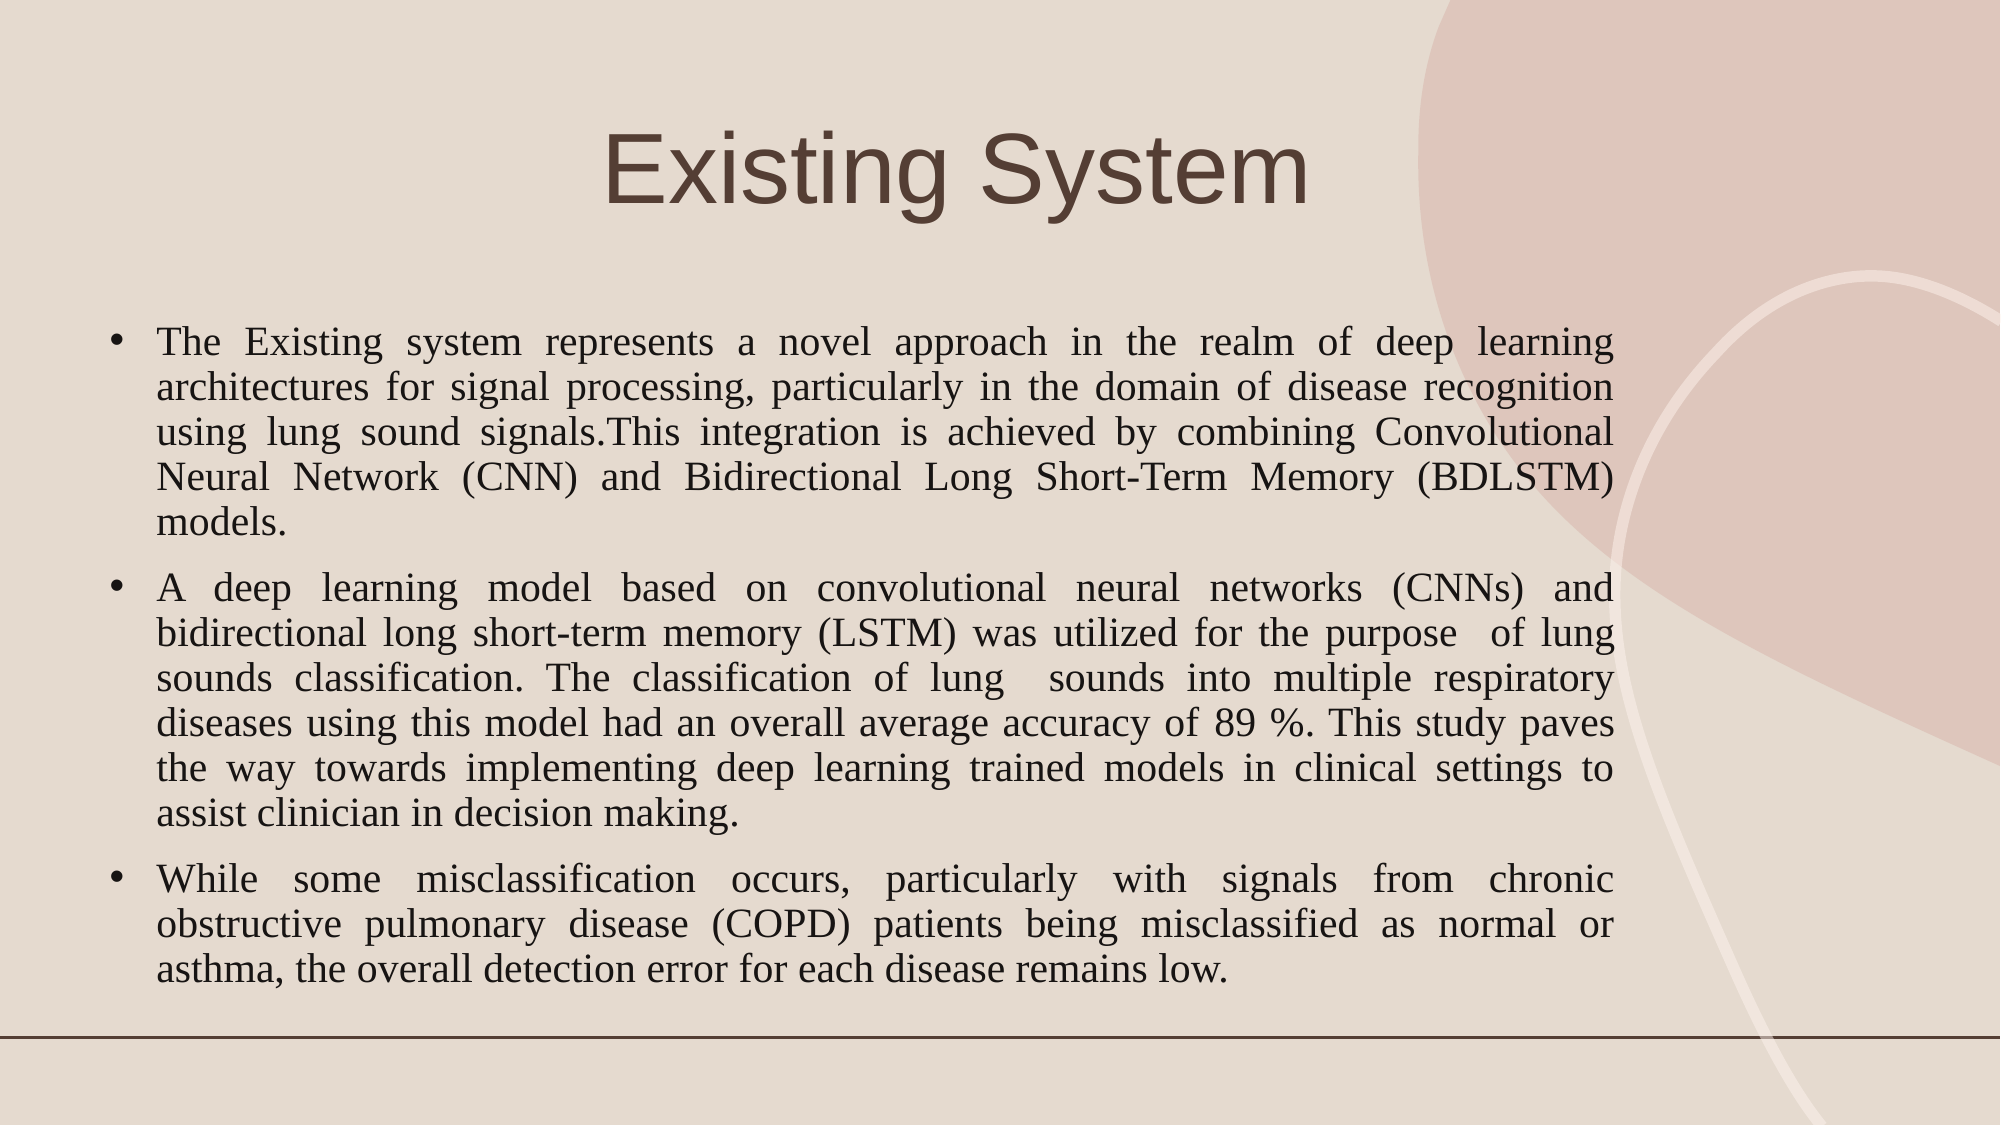

# Existing System
The Existing system represents a novel approach in the realm of deep learning architectures for signal processing, particularly in the domain of disease recognition using lung sound signals.This integration is achieved by combining Convolutional Neural Network (CNN) and Bidirectional Long Short-Term Memory (BDLSTM) models.
A deep learning model based on convolutional neural networks (CNNs) and bidirectional long short-term memory (LSTM) was utilized for the purpose  of lung sounds classification. The classification of lung  sounds into multiple respiratory diseases using this model had an overall average accuracy of 89 %. This study paves the way towards implementing deep learning trained models in clinical settings to assist clinician in decision making.
While some misclassification occurs, particularly with signals from chronic obstructive pulmonary disease (COPD) patients being misclassified as normal or asthma, the overall detection error for each disease remains low.